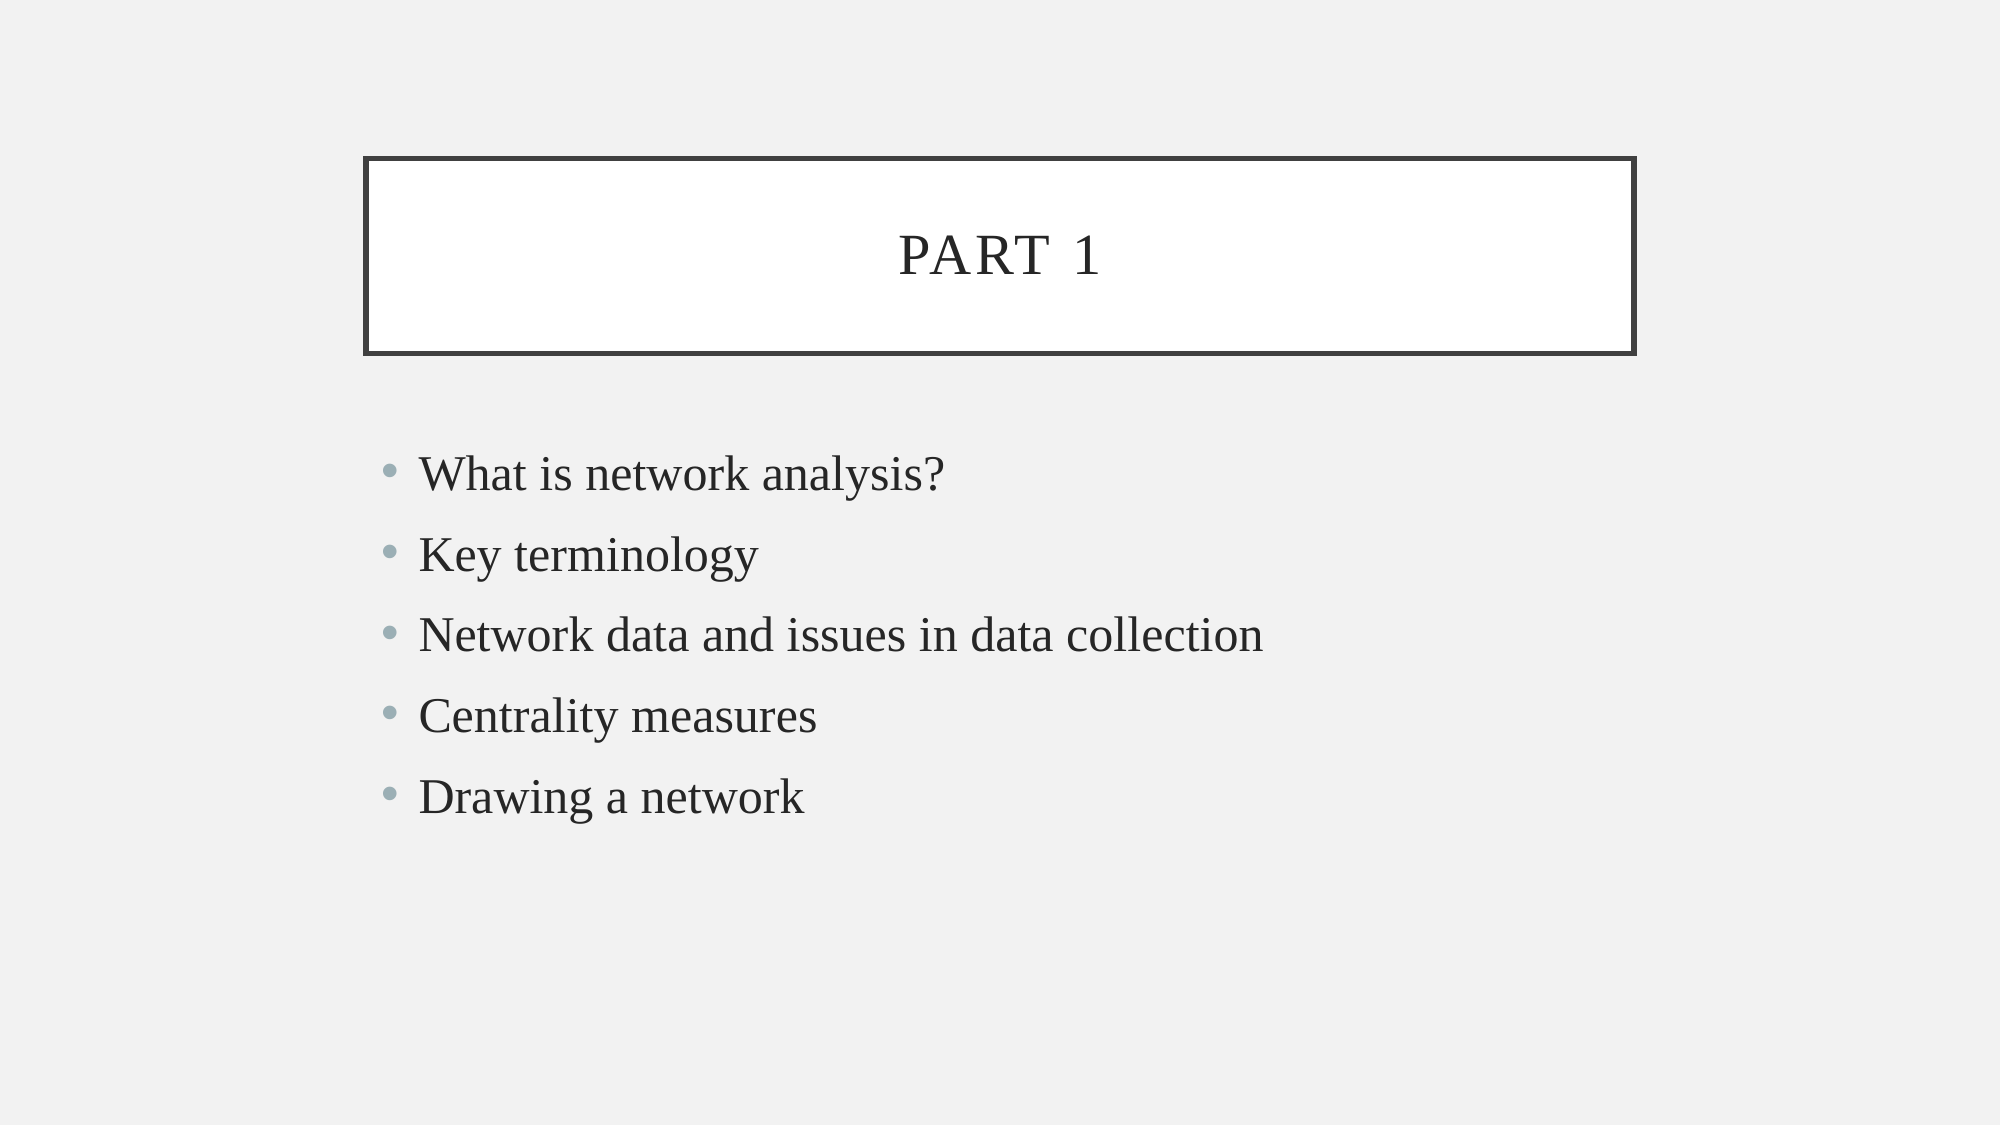

# Part 1
What is network analysis?
Key terminology
Network data and issues in data collection
Centrality measures
Drawing a network